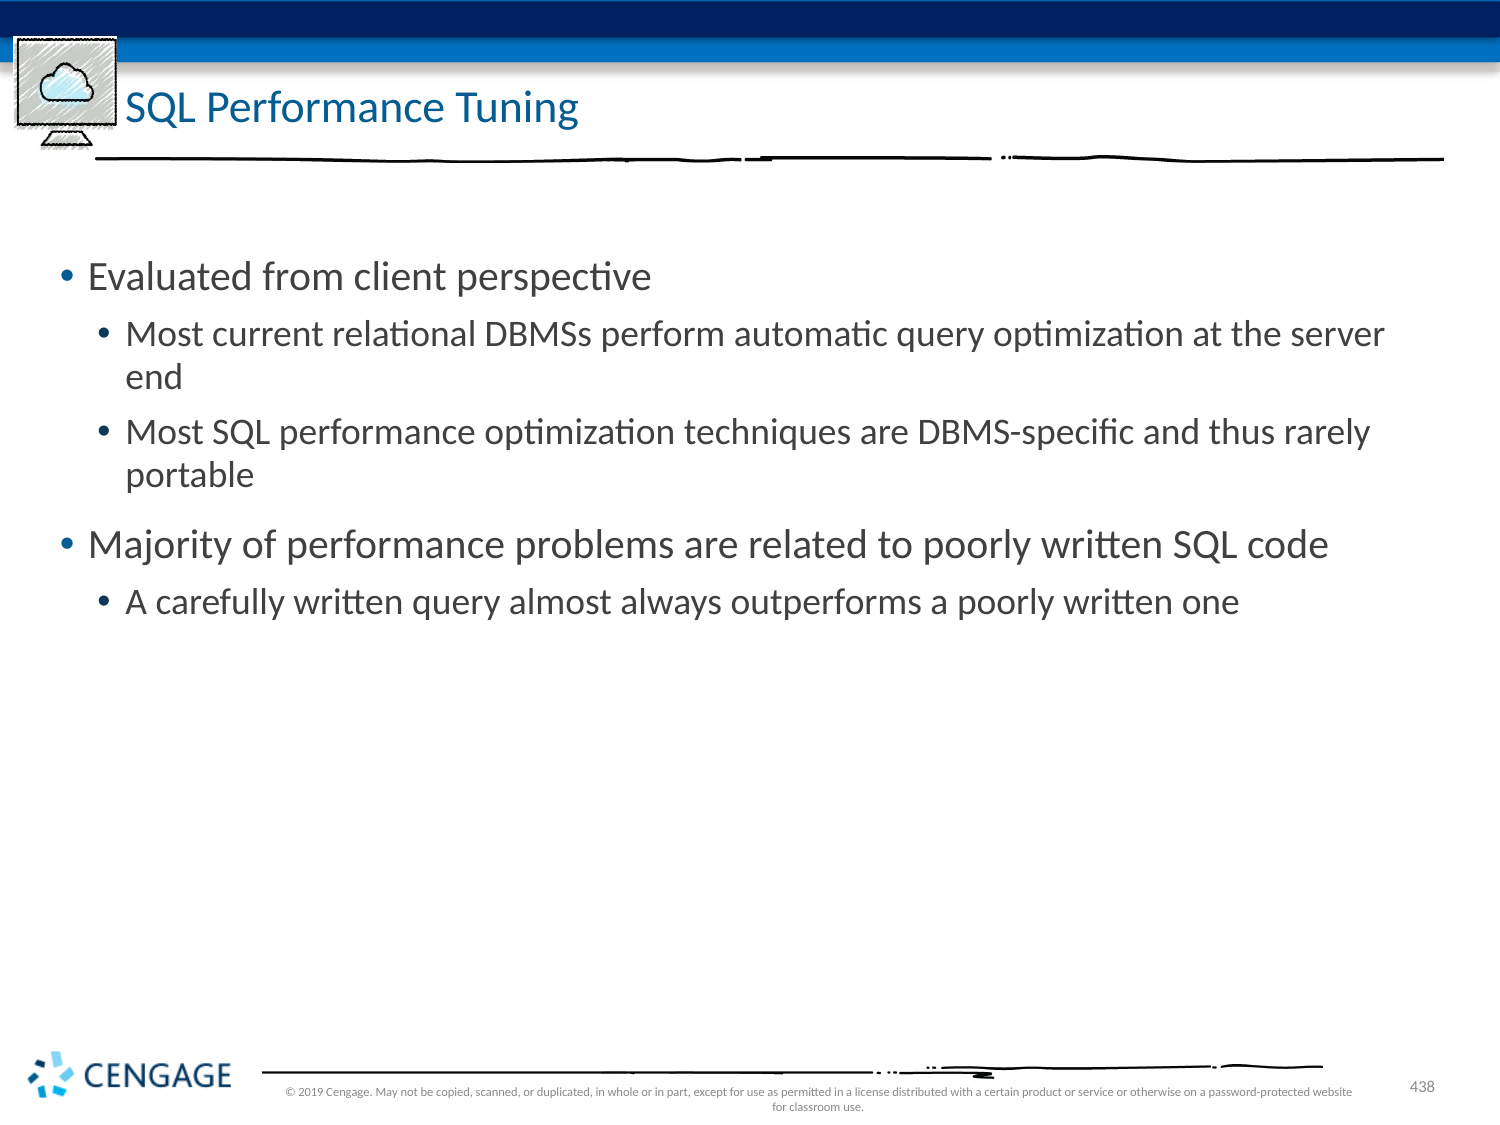

# SQL Performance Tuning
Evaluated from client perspective
Most current relational DBMSs perform automatic query optimization at the server end
Most SQL performance optimization techniques are DBMS-specific and thus rarely portable
Majority of performance problems are related to poorly written SQL code
A carefully written query almost always outperforms a poorly written one
© 2019 Cengage. May not be copied, scanned, or duplicated, in whole or in part, except for use as permitted in a license distributed with a certain product or service or otherwise on a password-protected website for classroom use.